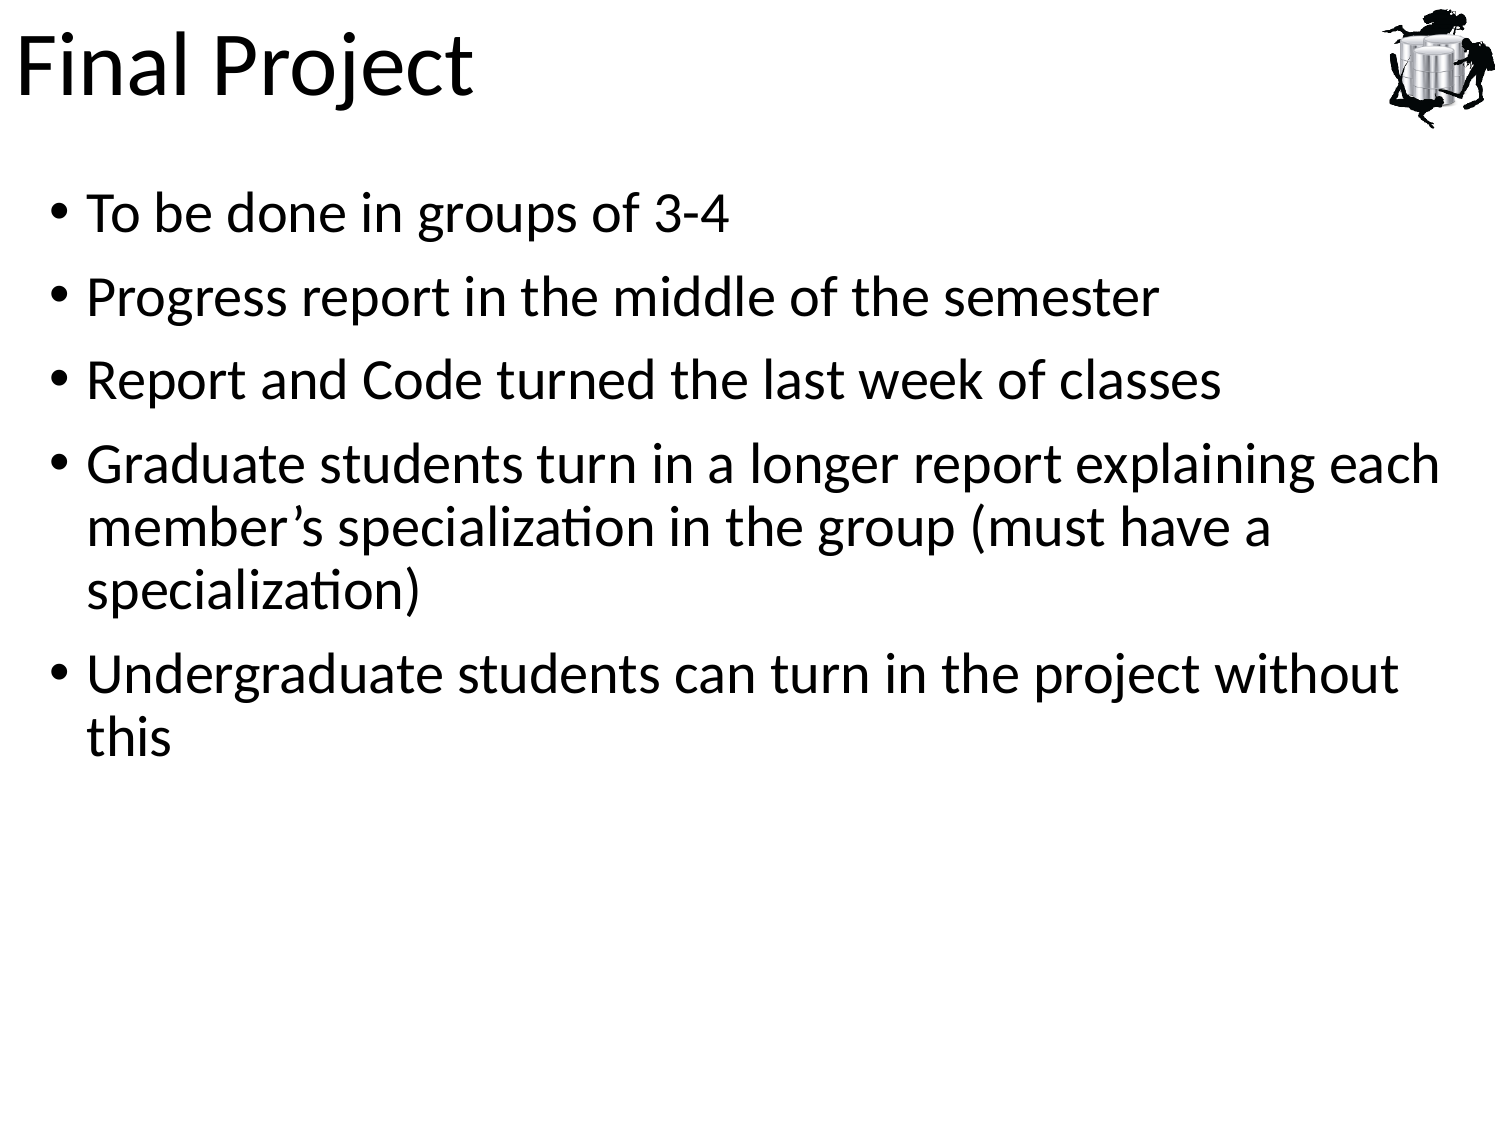

# Final Project
To be done in groups of 3-4
Progress report in the middle of the semester
Report and Code turned the last week of classes
Graduate students turn in a longer report explaining each member’s specialization in the group (must have a specialization)
Undergraduate students can turn in the project without this